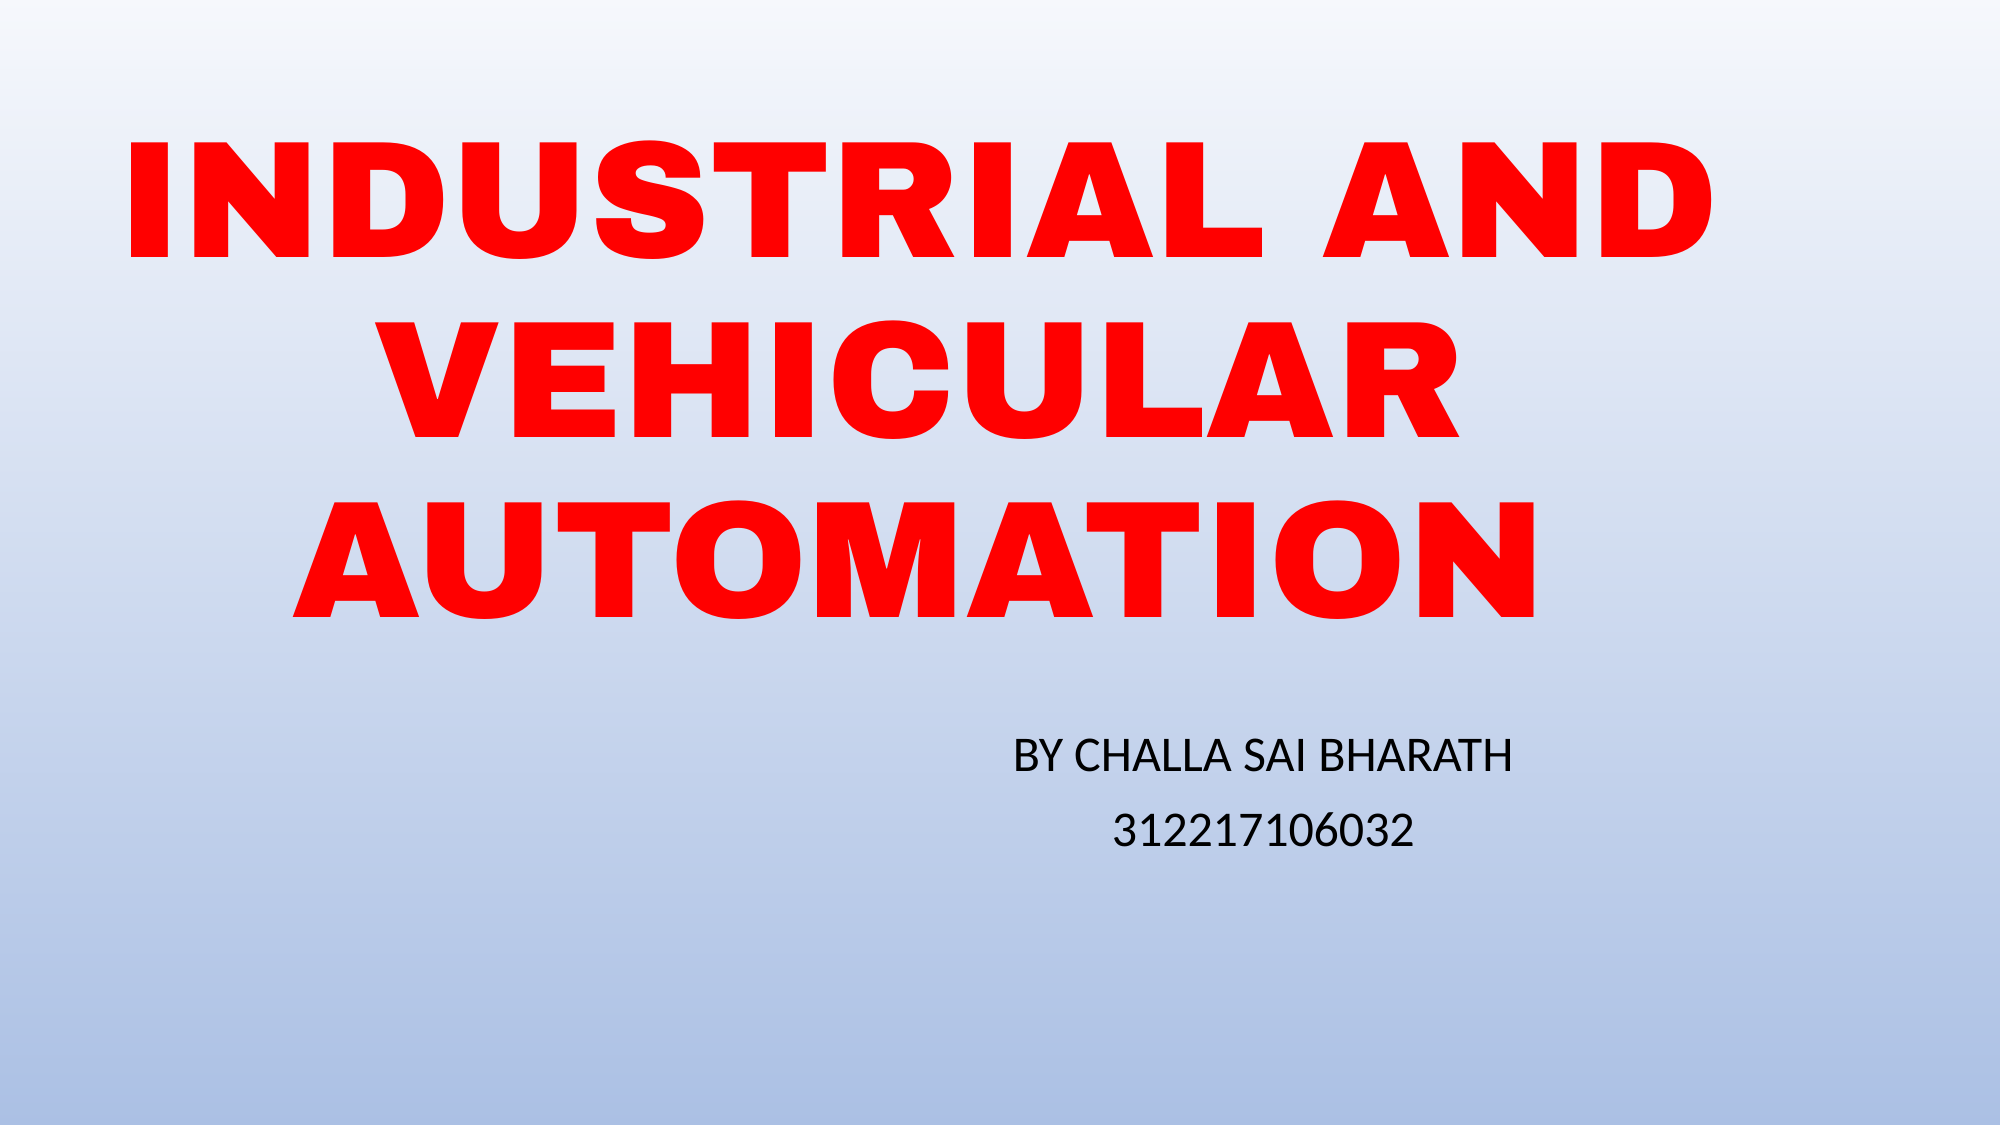

# INDUSTRIAL AND VEHICULAR AUTOMATION
BY CHALLA SAI BHARATH
312217106032